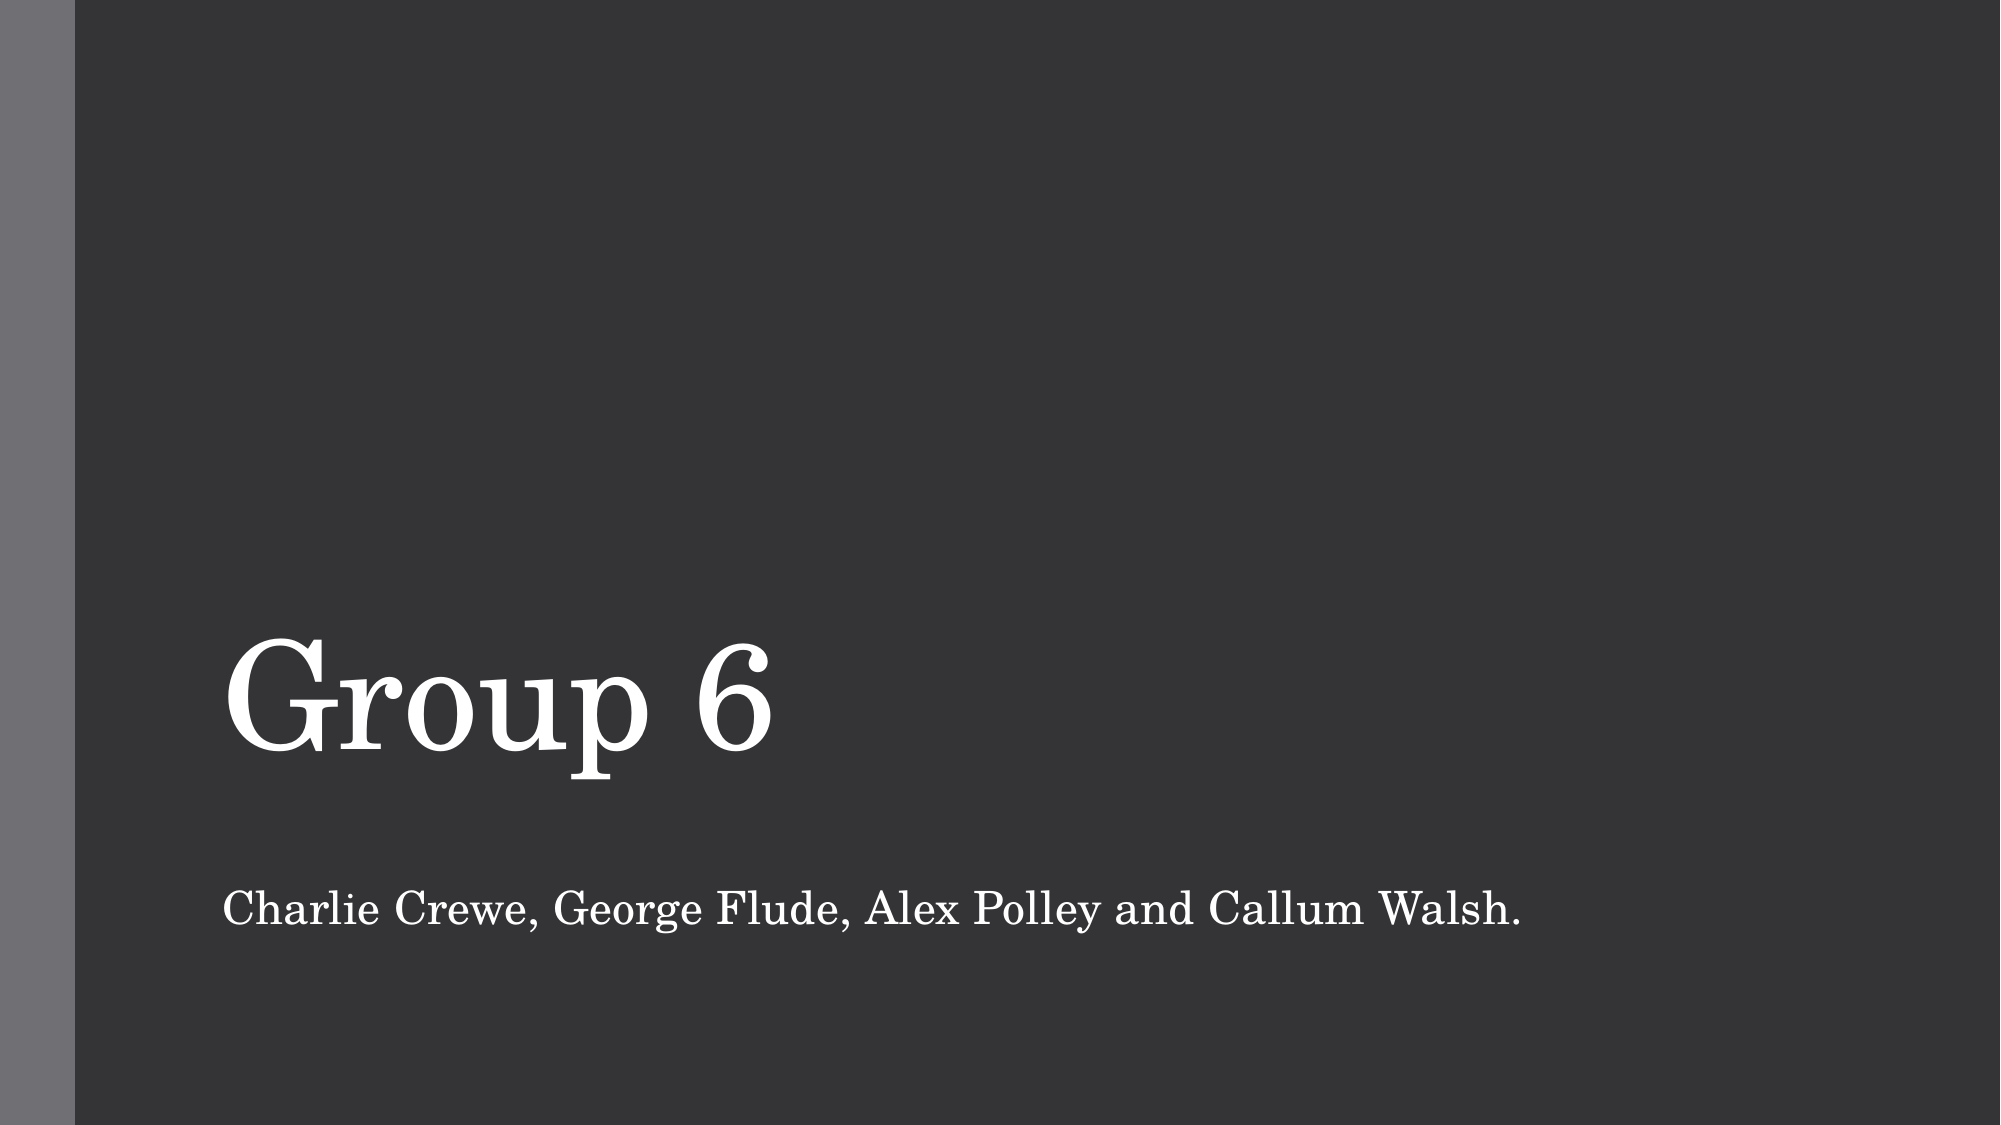

# Group 6

Charlie Crewe, George Flude, Alex Polley and Callum Walsh.